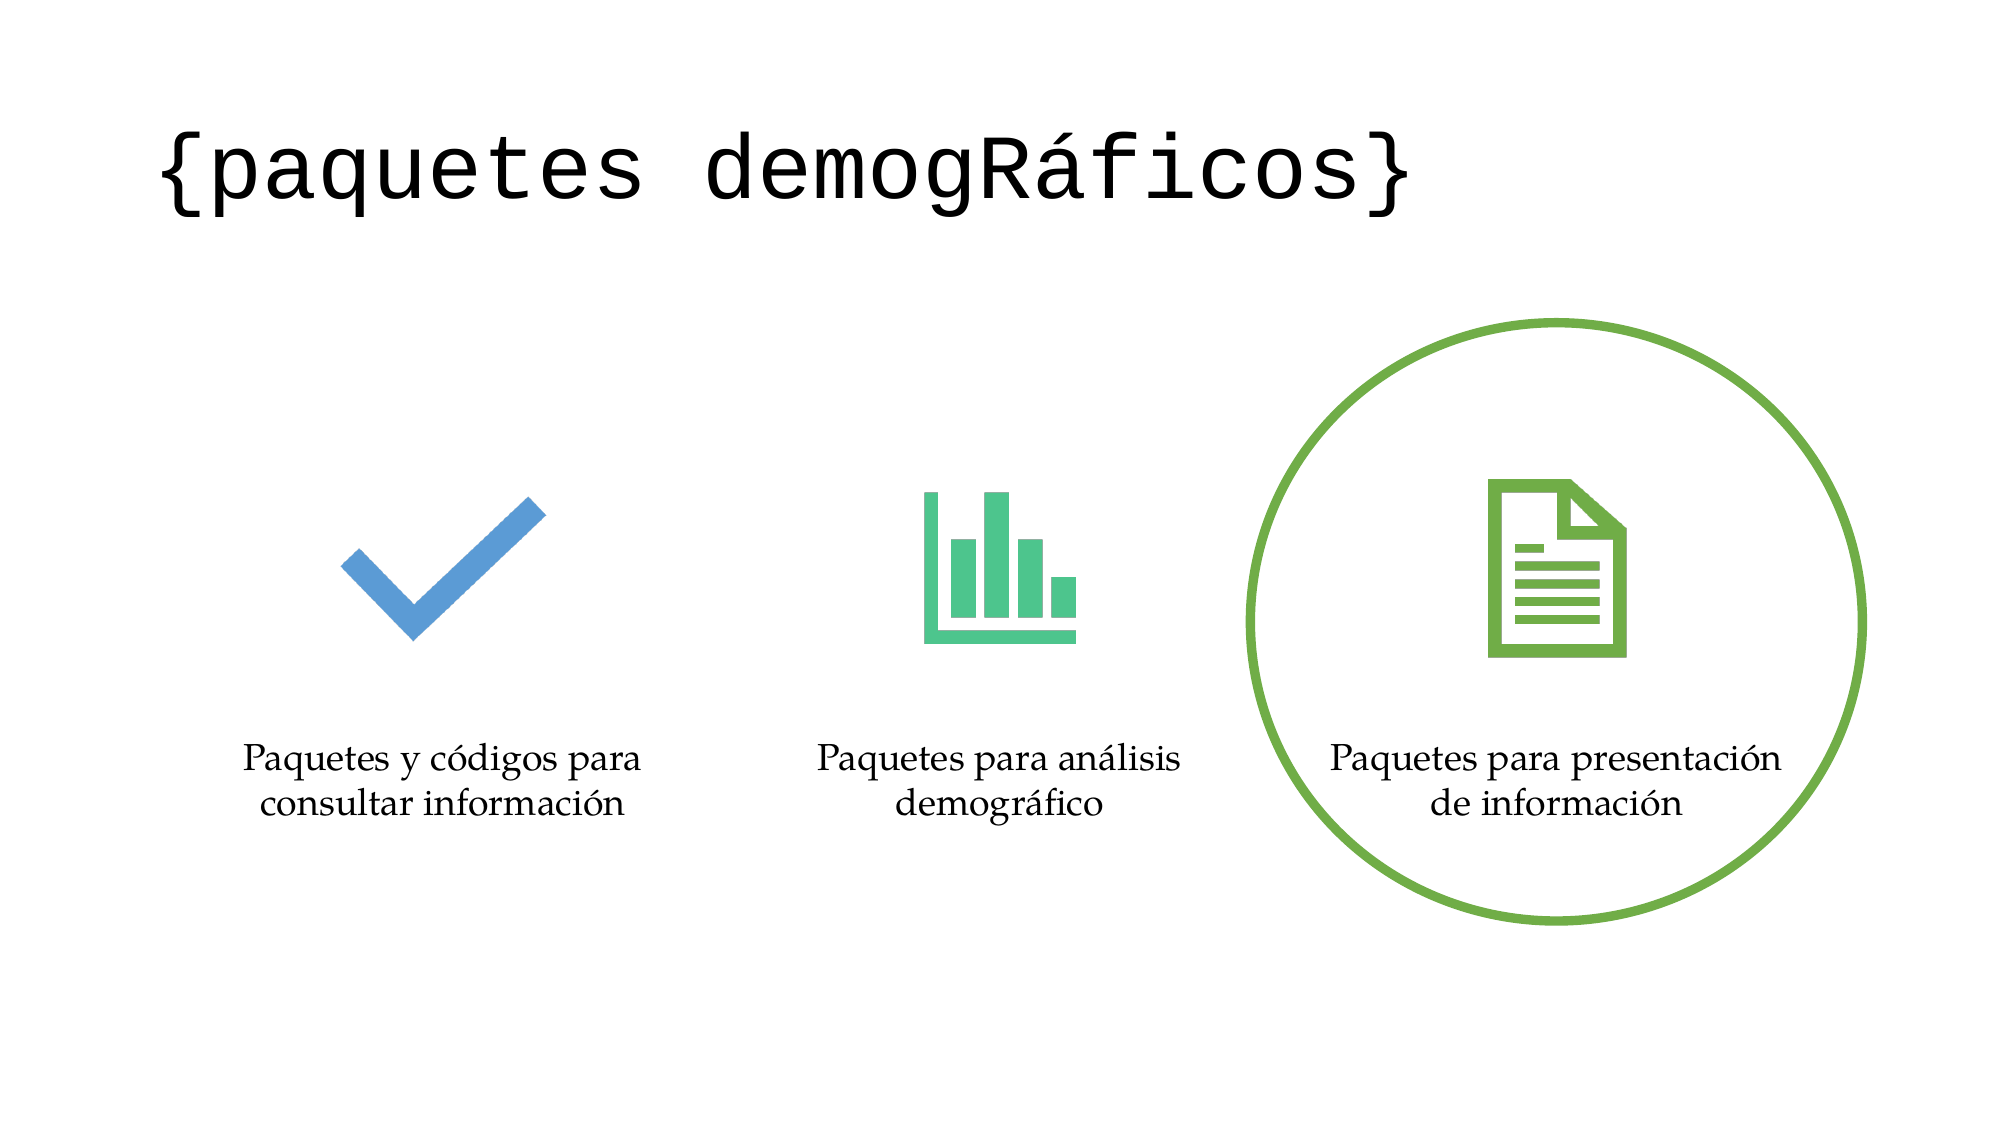

# {paquetes demogRáficos}
Paquetes y códigos para consultar información
Paquetes para análisis demográfico
Paquetes para presentación de información